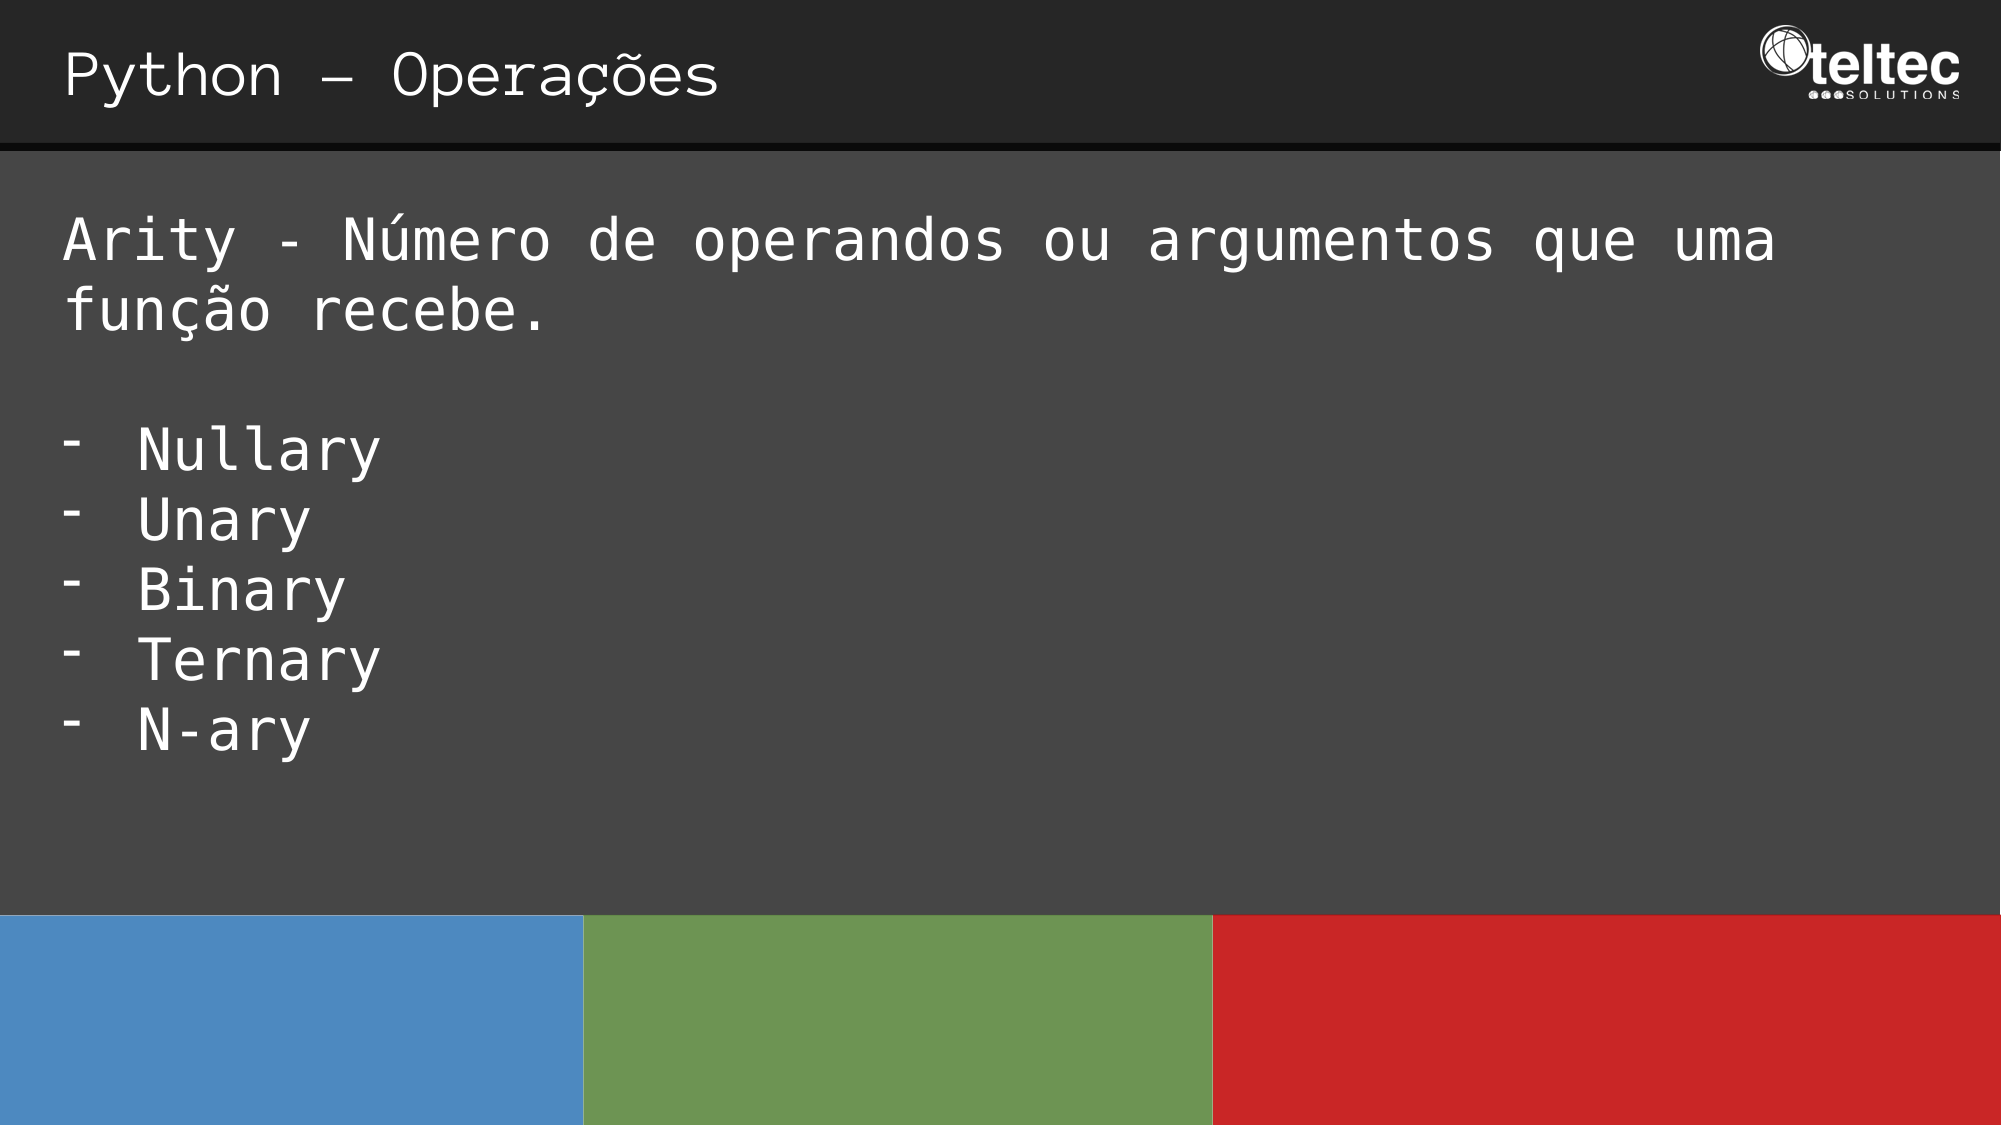

Python – Operações
Arity - Número de operandos ou argumentos que uma função recebe.

Nullary
Unary
Binary
Ternary
N-ary